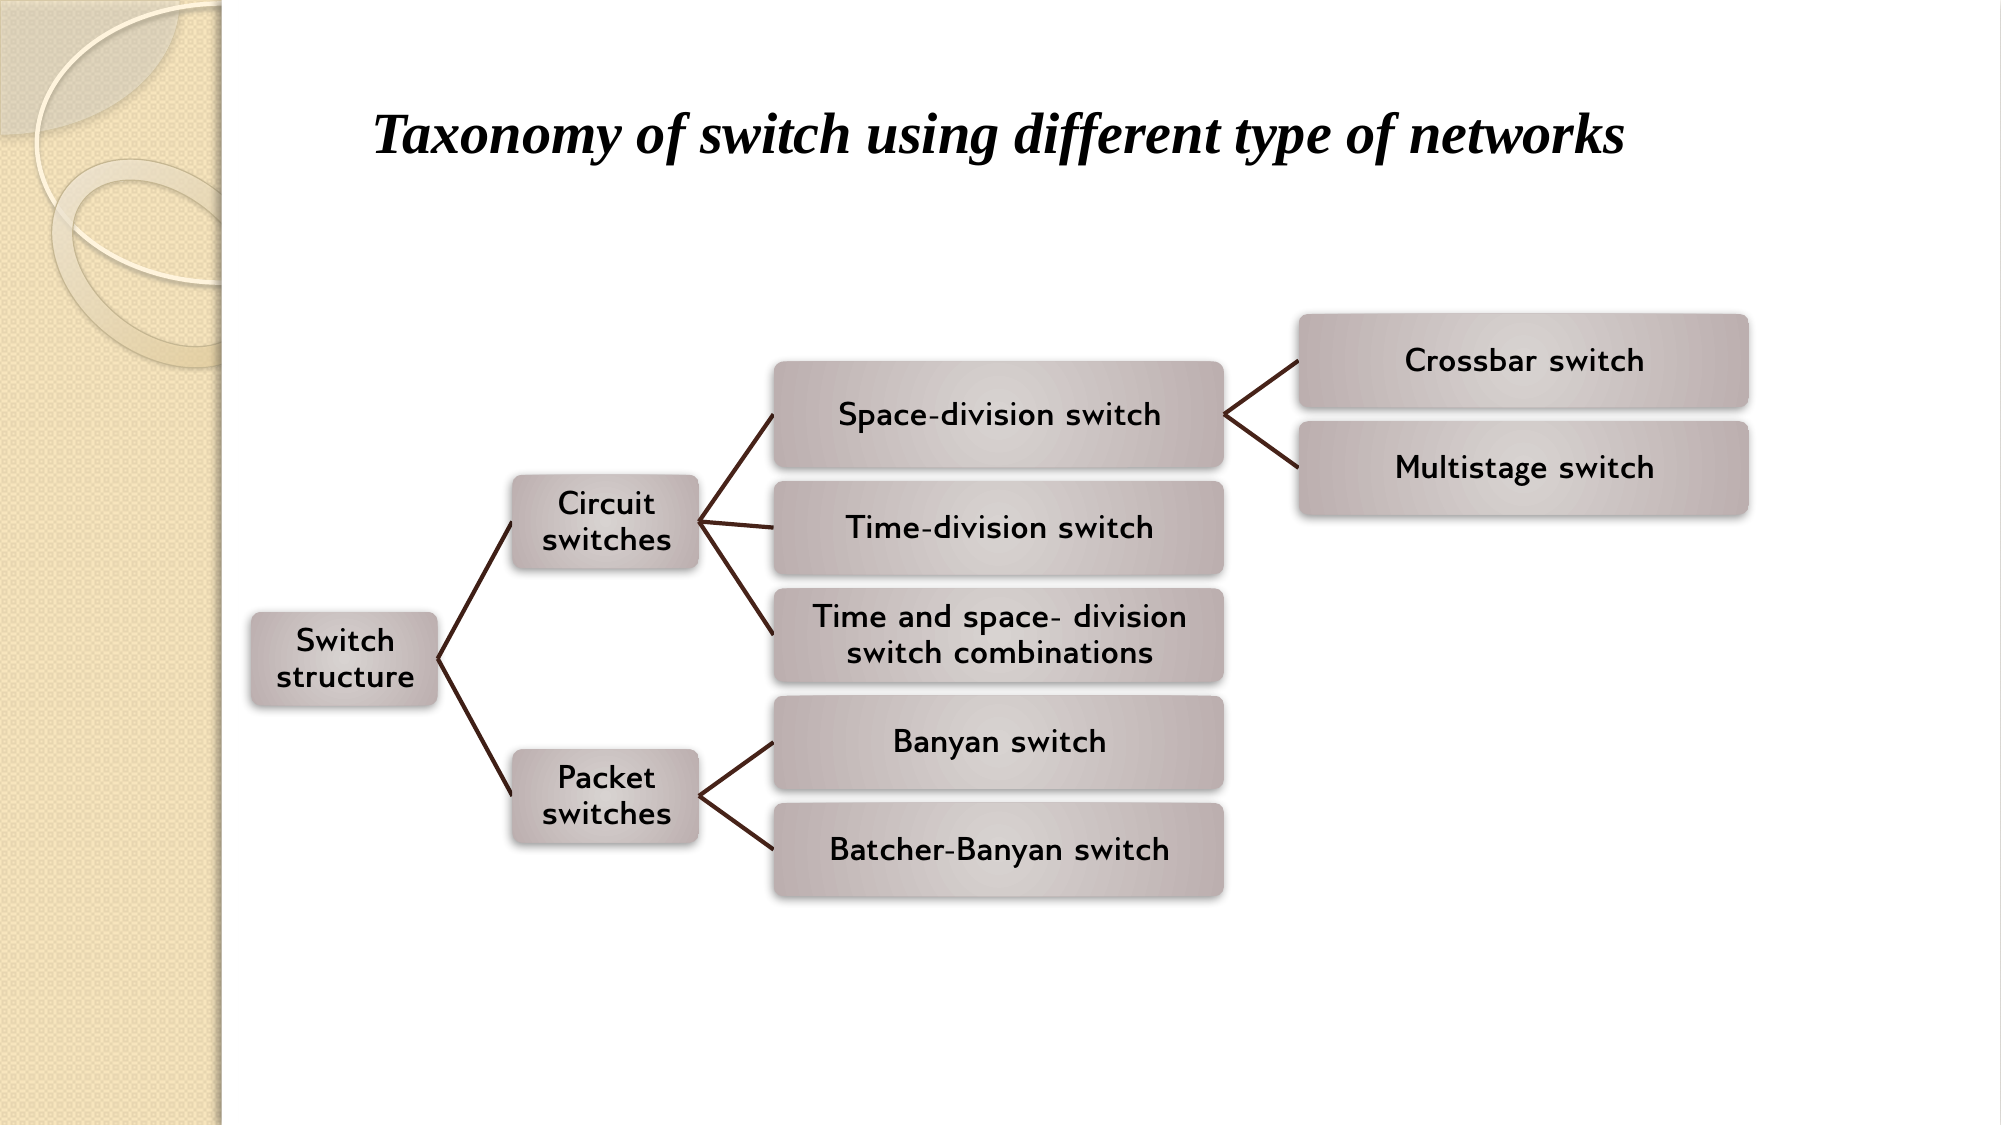

Taxonomy of switch using different type of networks
Switch structure

Circuit switches

Space-division switch

Crossbar switch

Multistage switch

Time-division switch

Time and space- division switch combinations

Packet switches

Banyan switch

Batcher-Banyan switch